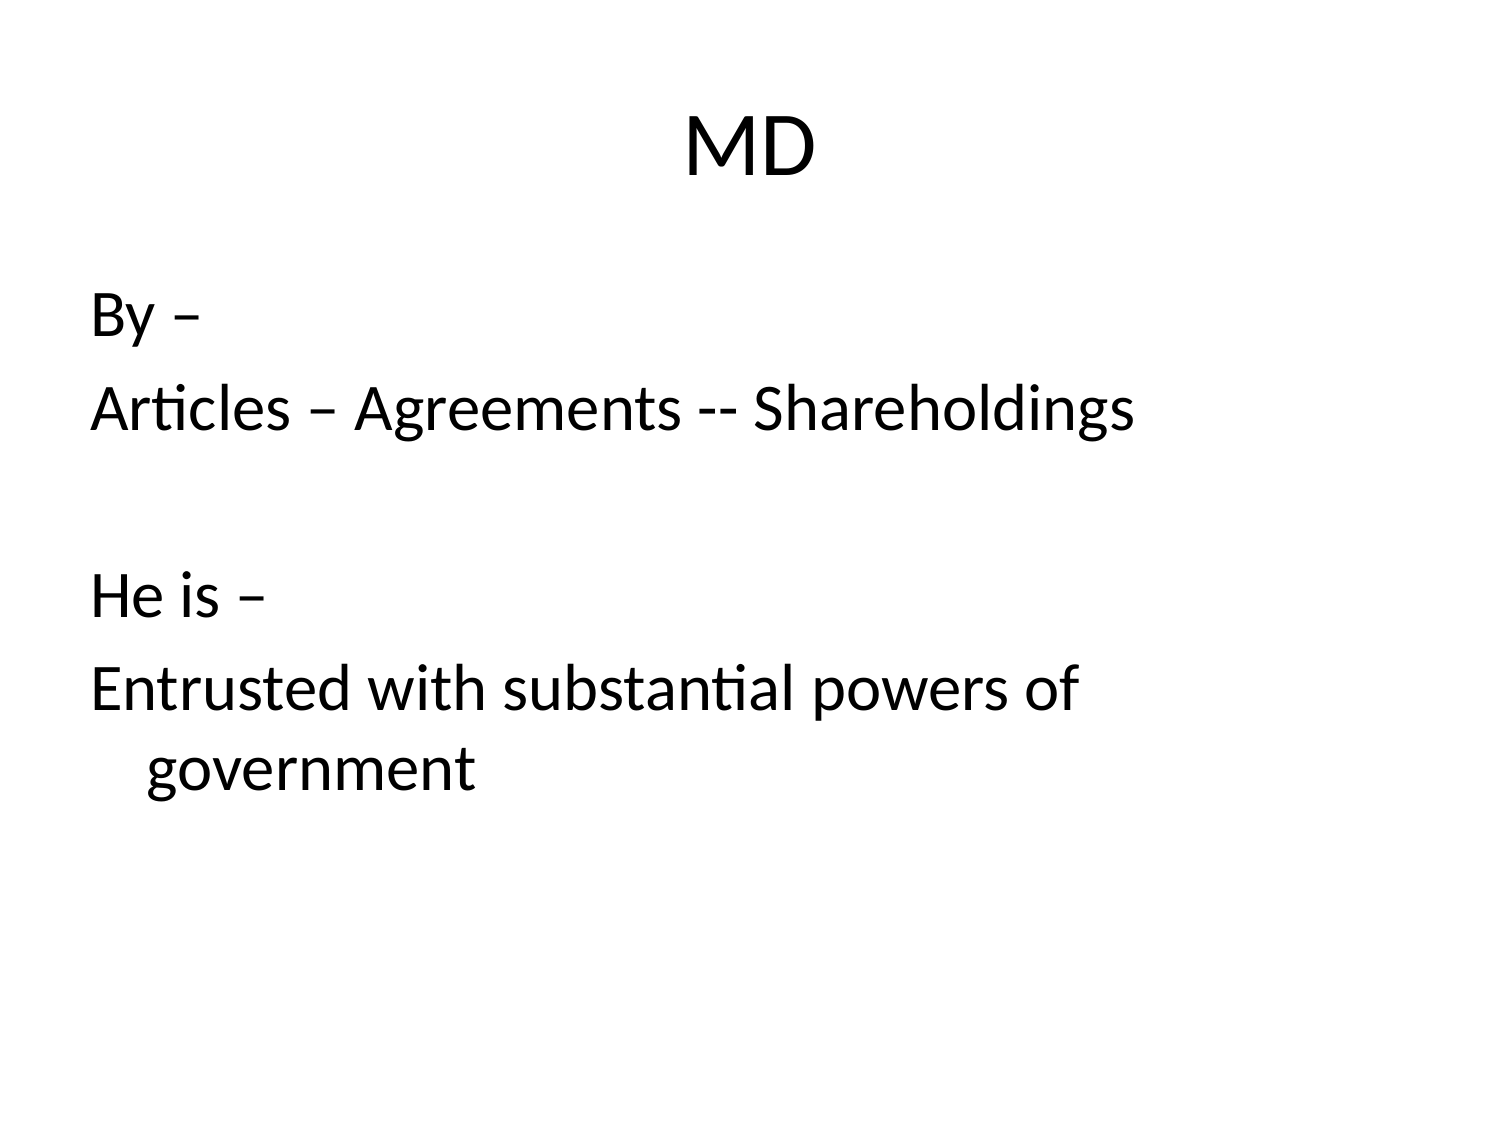

# MD
By –
Articles – Agreements -- Shareholdings

He is –
Entrusted with substantial powers of government